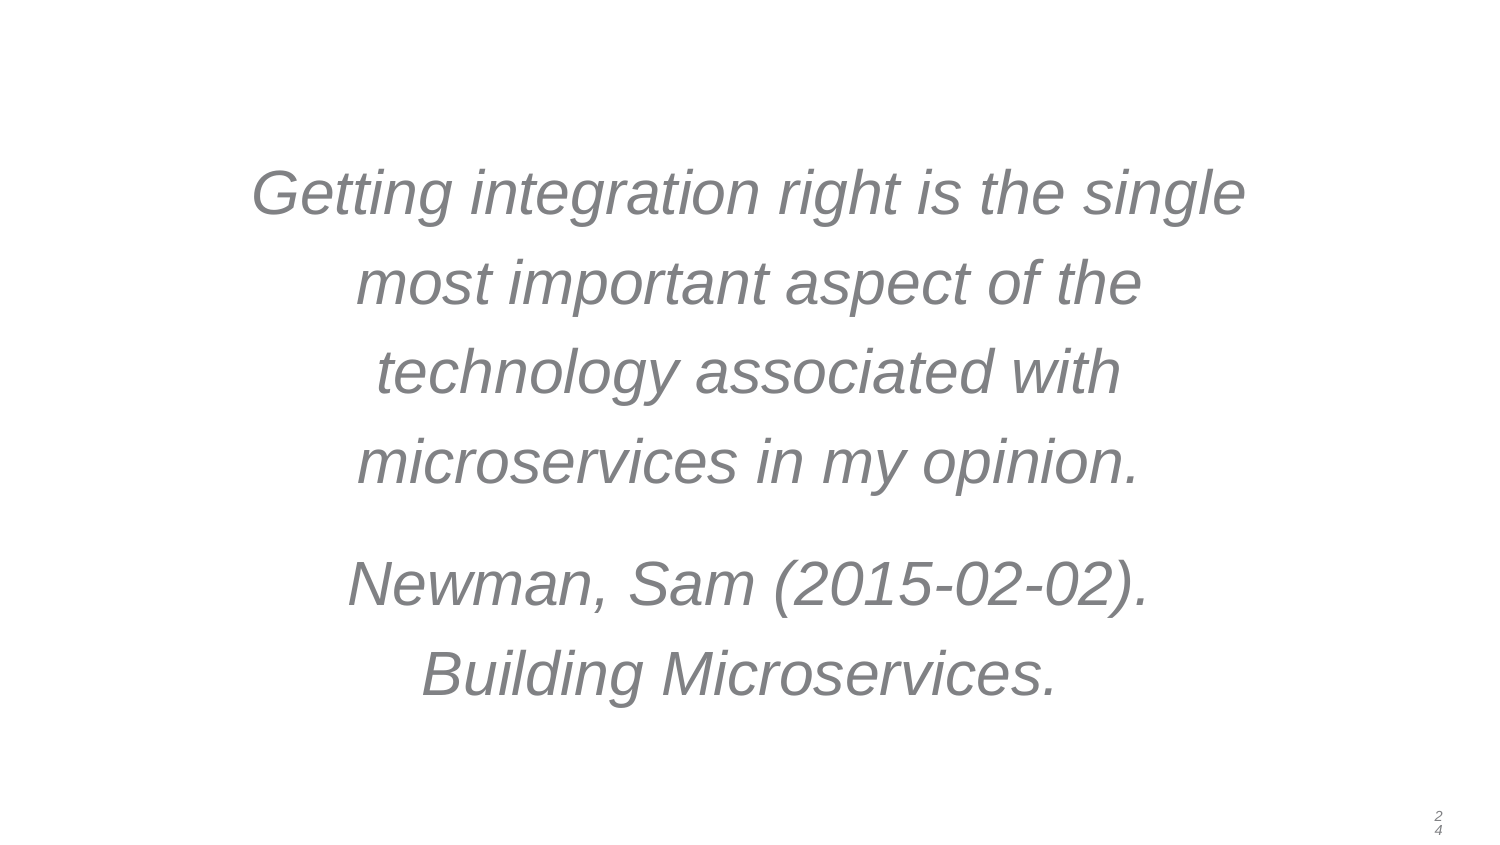

Getting integration right is the single most important aspect of the technology associated with microservices in my opinion.
Newman, Sam (2015-02-02). Building Microservices.
24